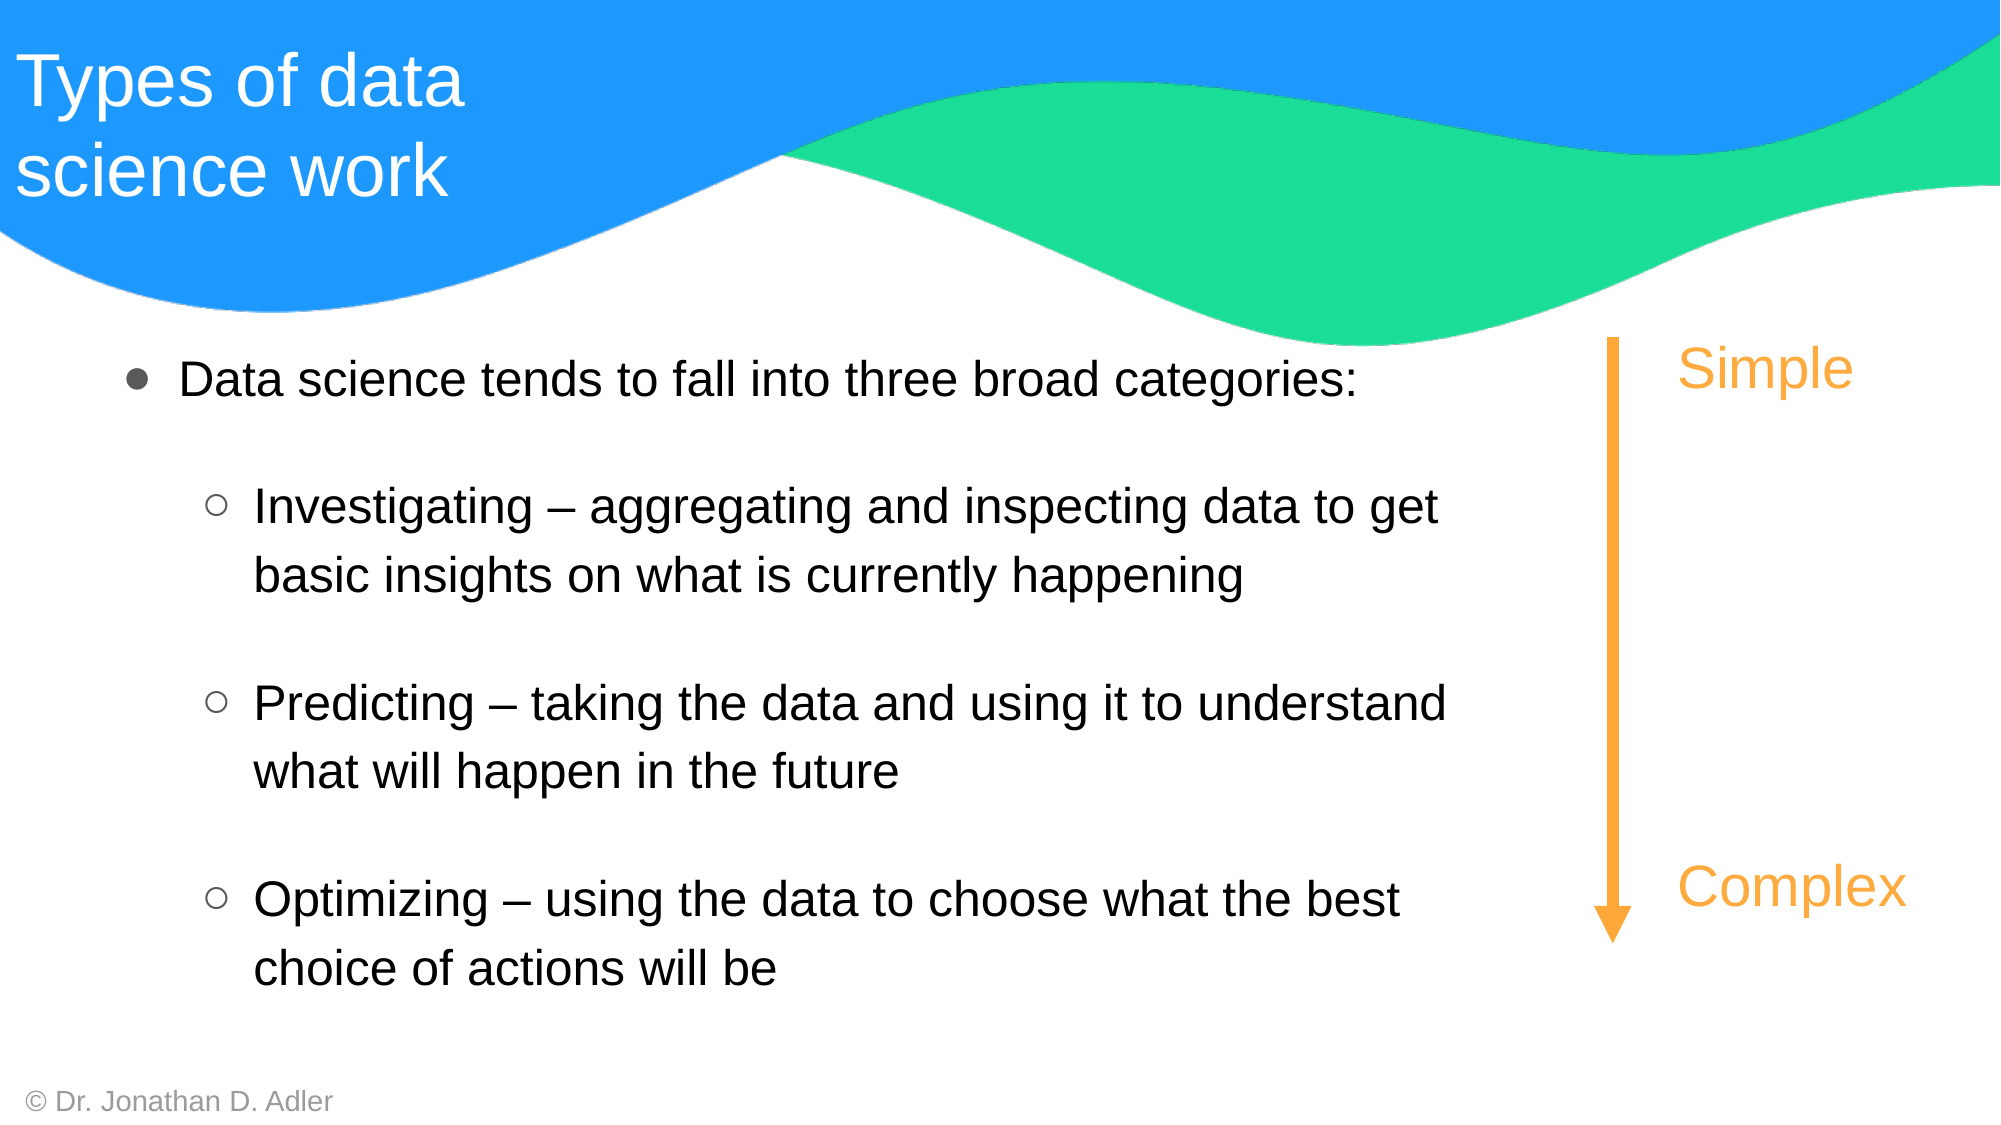

Types of data science work
Data science tends to fall into three broad categories:
Investigating – aggregating and inspecting data to get basic insights on what is currently happening
Predicting – taking the data and using it to understand what will happen in the future
Optimizing – using the data to choose what the best choice of actions will be
Simple
Complex
© Dr. Jonathan D. Adler